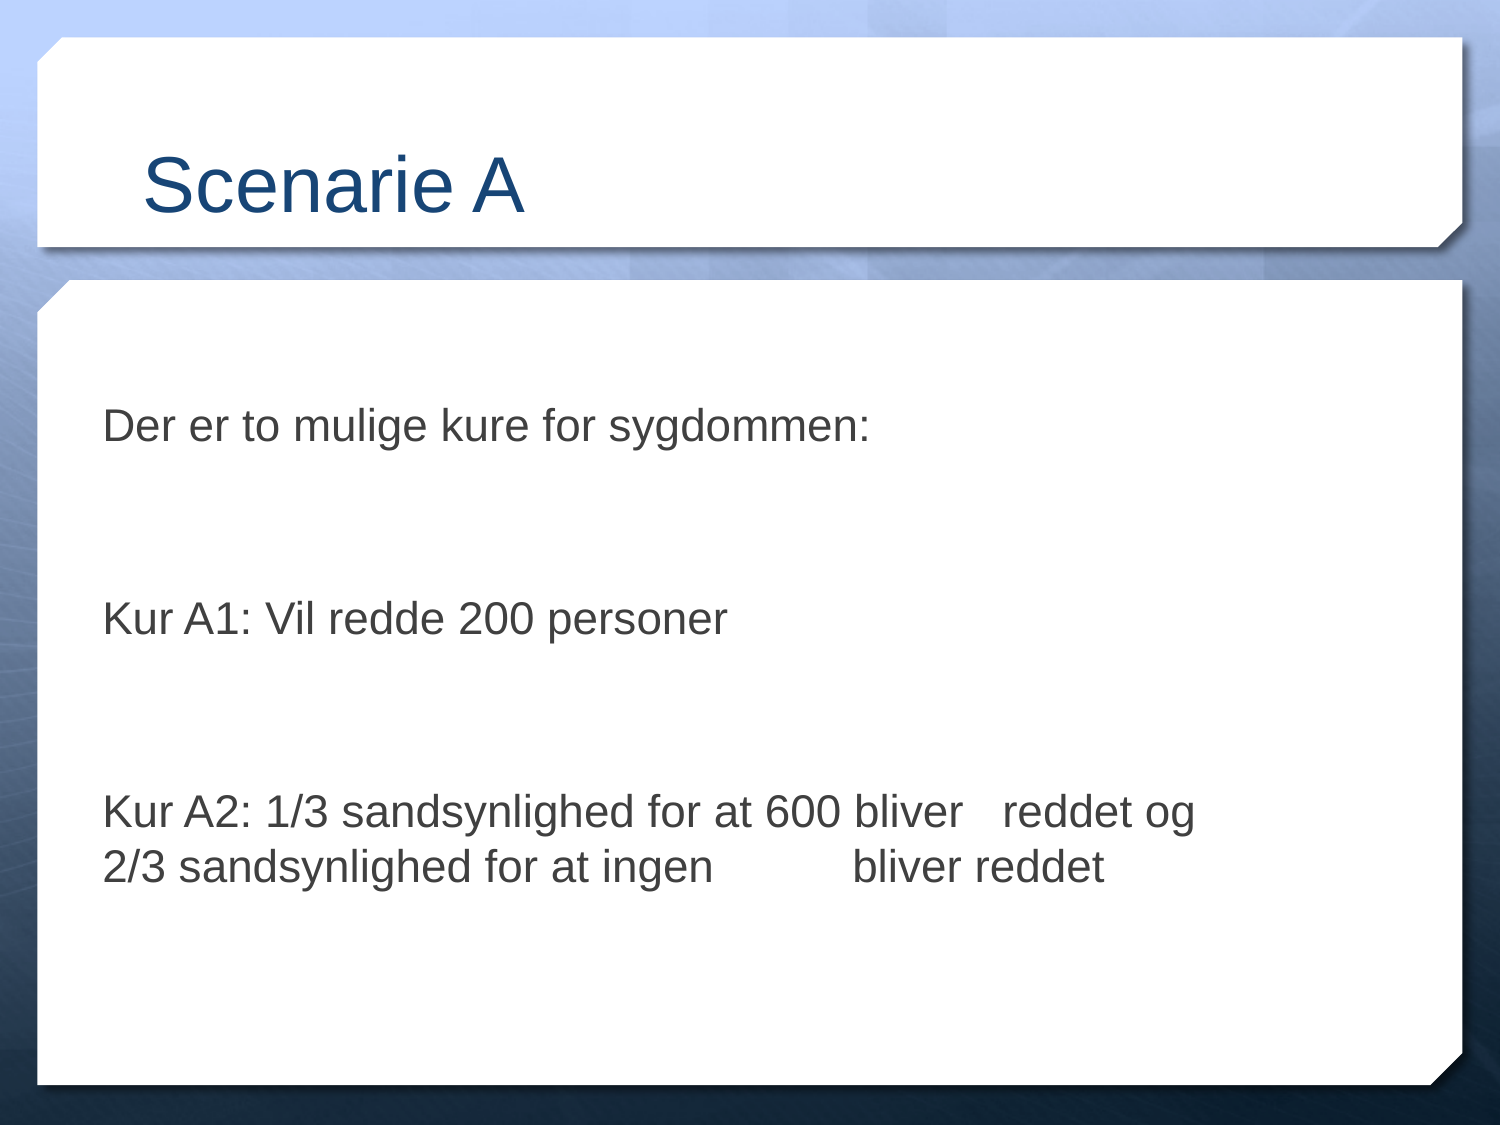

# Scenarie A
Der er to mulige kure for sygdommen:

Kur A1: Vil redde 200 personer

Kur A2: 1/3 sandsynlighed for at 600 bliver 	reddet og 2/3 sandsynlighed for at ingen 	bliver reddet